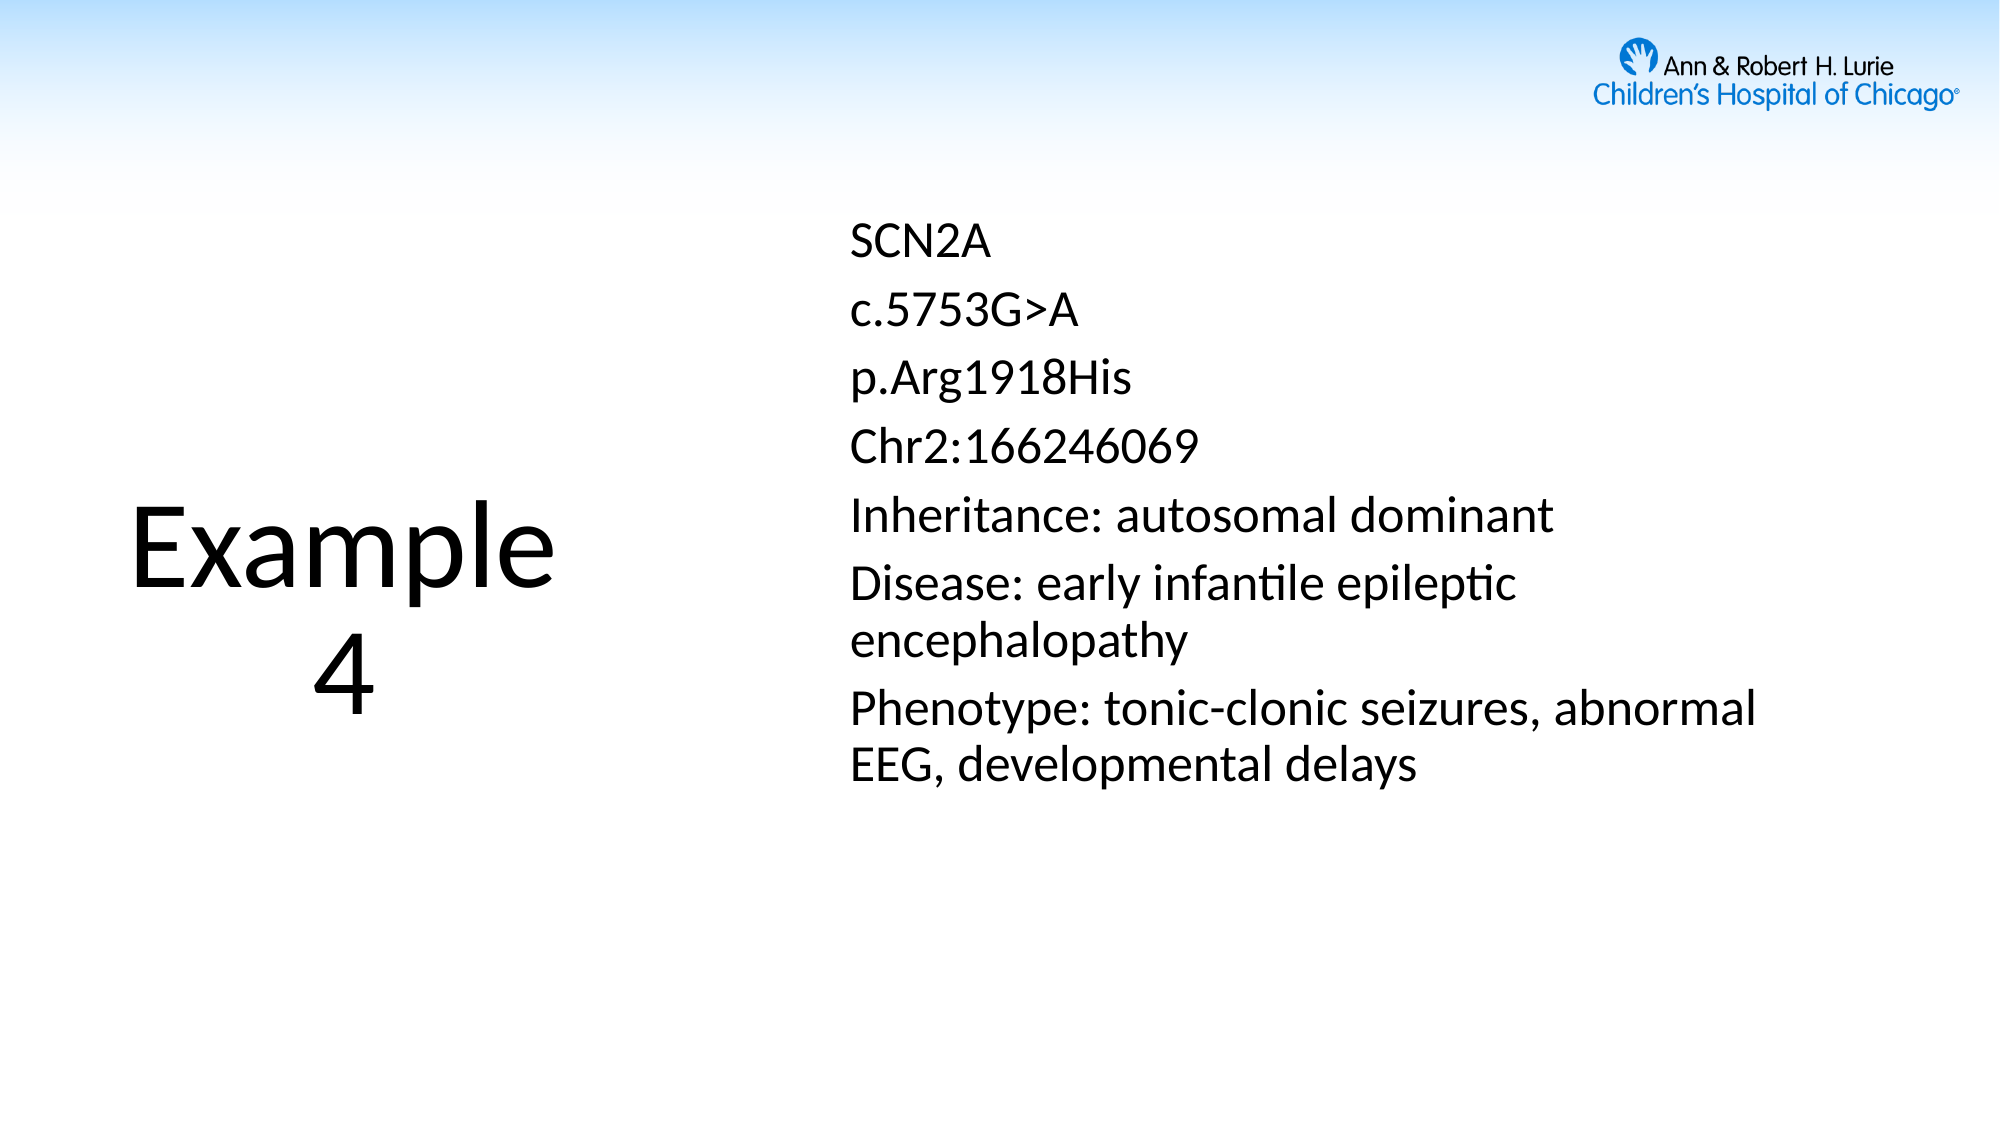

SCN2A
c.5753G>A
p.Arg1918His
Chr2:166246069
Inheritance: autosomal dominant
Disease: early infantile epileptic encephalopathy
Phenotype: tonic-clonic seizures, abnormal EEG, developmental delays
# Example 4